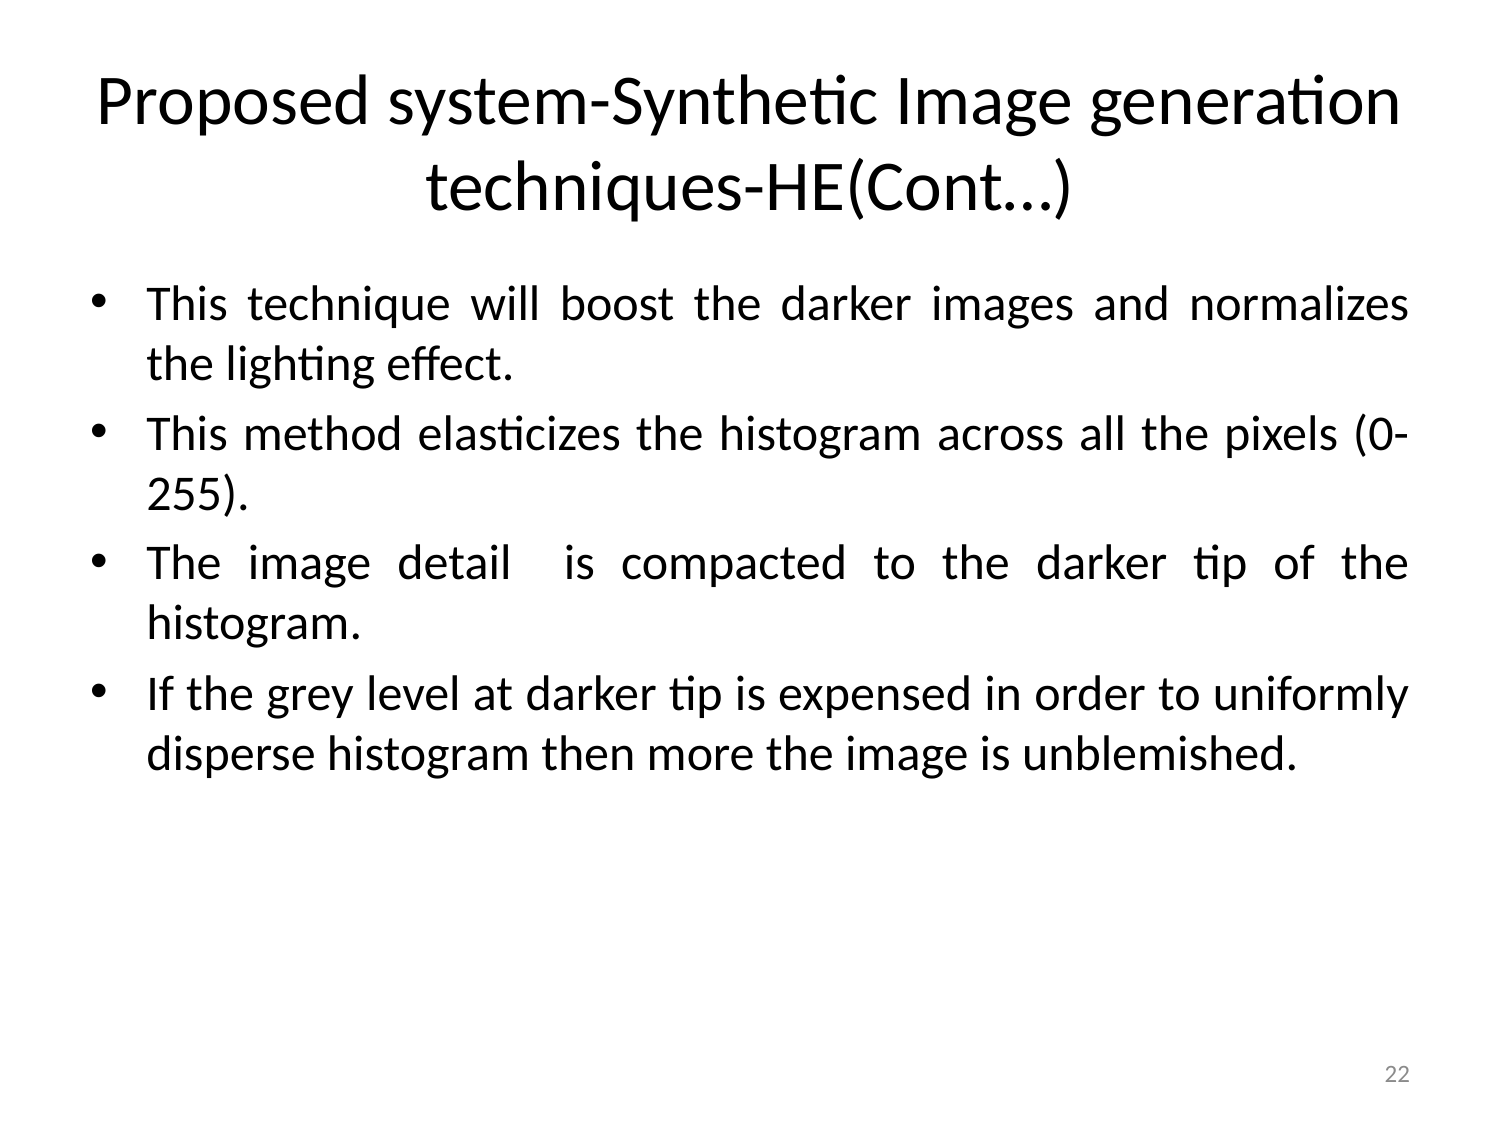

# Proposed system-Synthetic Image generation techniques-HE(Cont…)
This technique will boost the darker images and normalizes the lighting effect.
This method elasticizes the histogram across all the pixels (0-255).
The image detail  is compacted to the darker tip of the histogram.
If the grey level at darker tip is expensed in order to uniformly disperse histogram then more the image is unblemished.
22